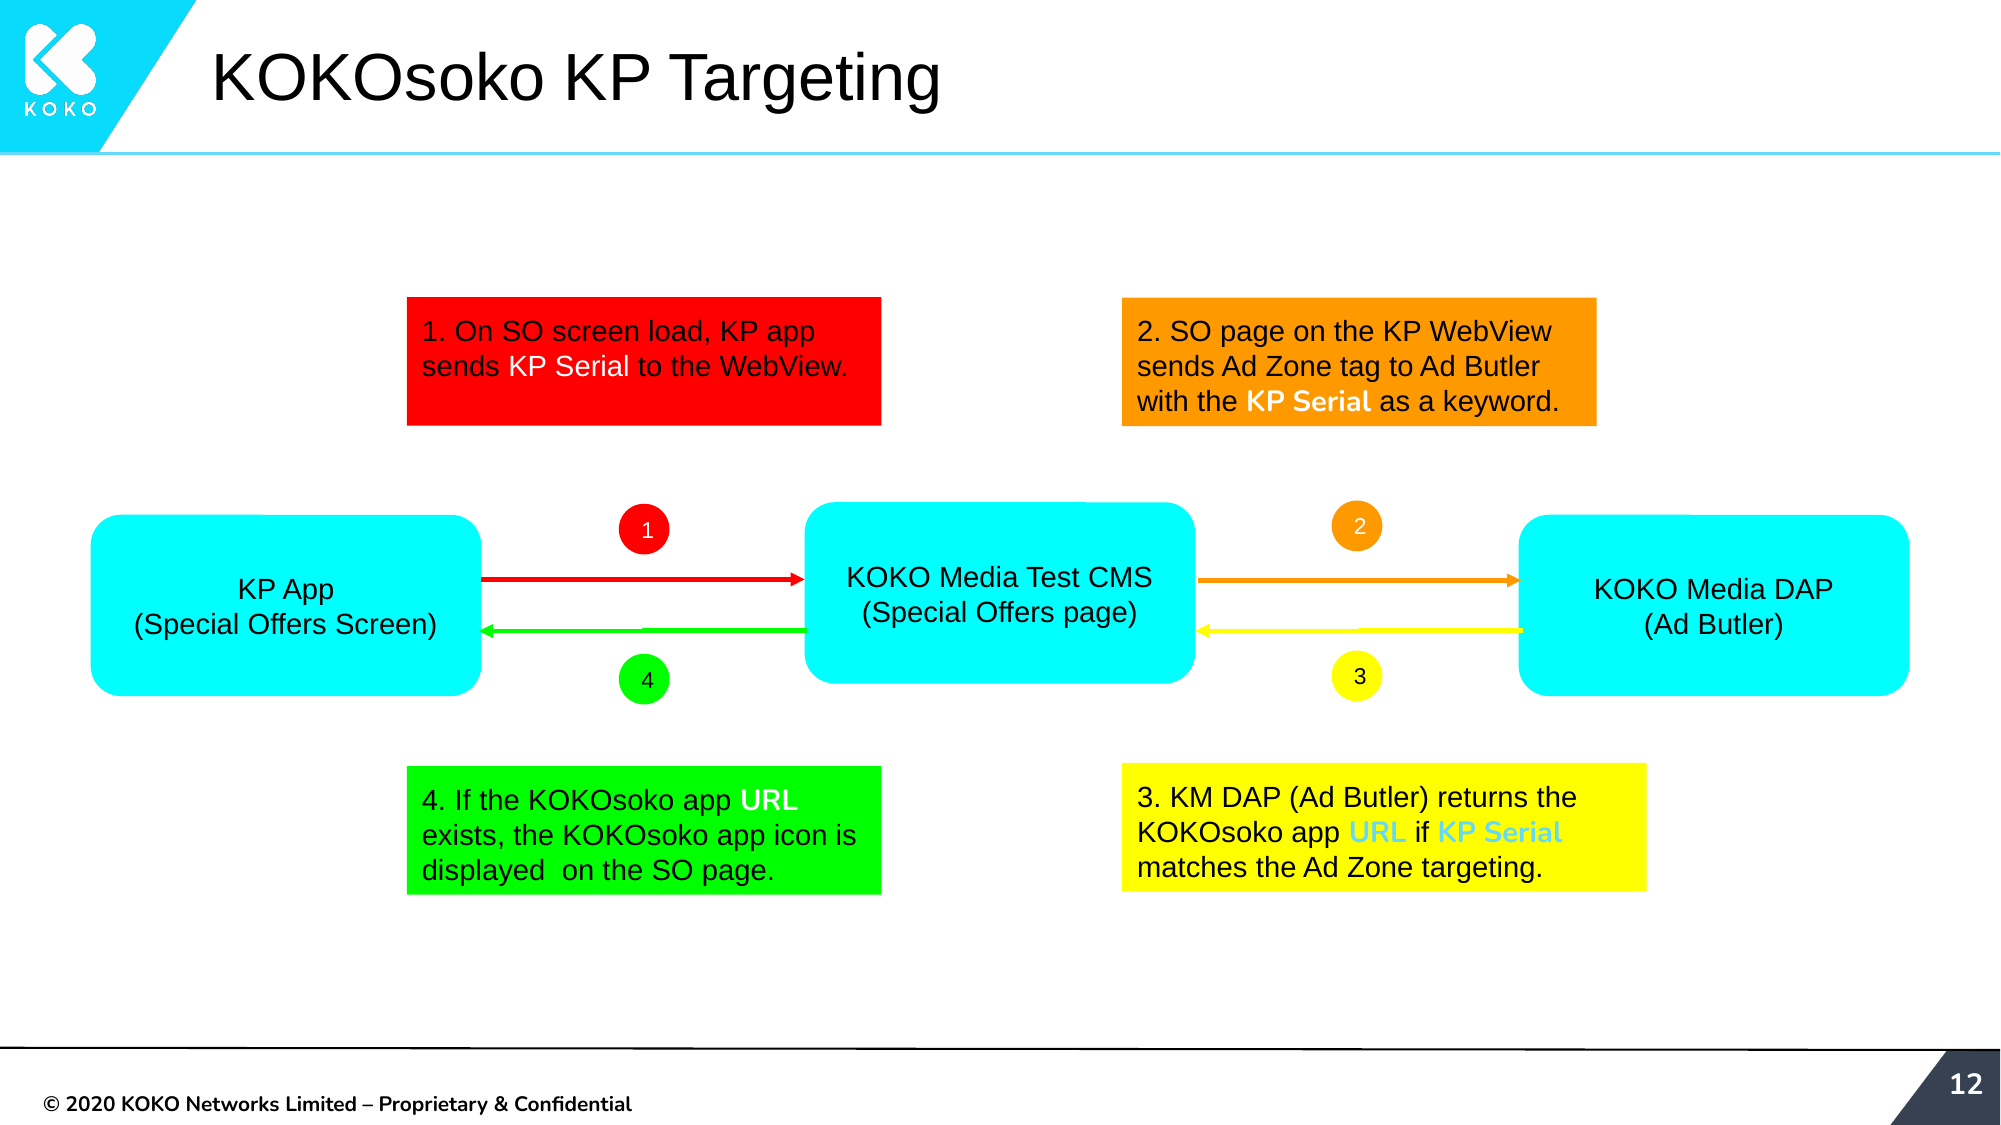

# KOKOsoko KP Targeting
1. On SO screen load, KP app sends KP Serial to the WebView.
2. SO page on the KP WebView sends Ad Zone tag to Ad Butler with the KP Serial as a keyword.
2
KOKO Media Test CMS
(Special Offers page)
1
KP App
(Special Offers Screen)
KOKO Media DAP
(Ad Butler)
3
4
3. KM DAP (Ad Butler) returns the KOKOsoko app URL if KP Serial matches the Ad Zone targeting.
4. If the KOKOsoko app URL exists, the KOKOsoko app icon is displayed  on the SO page.
12